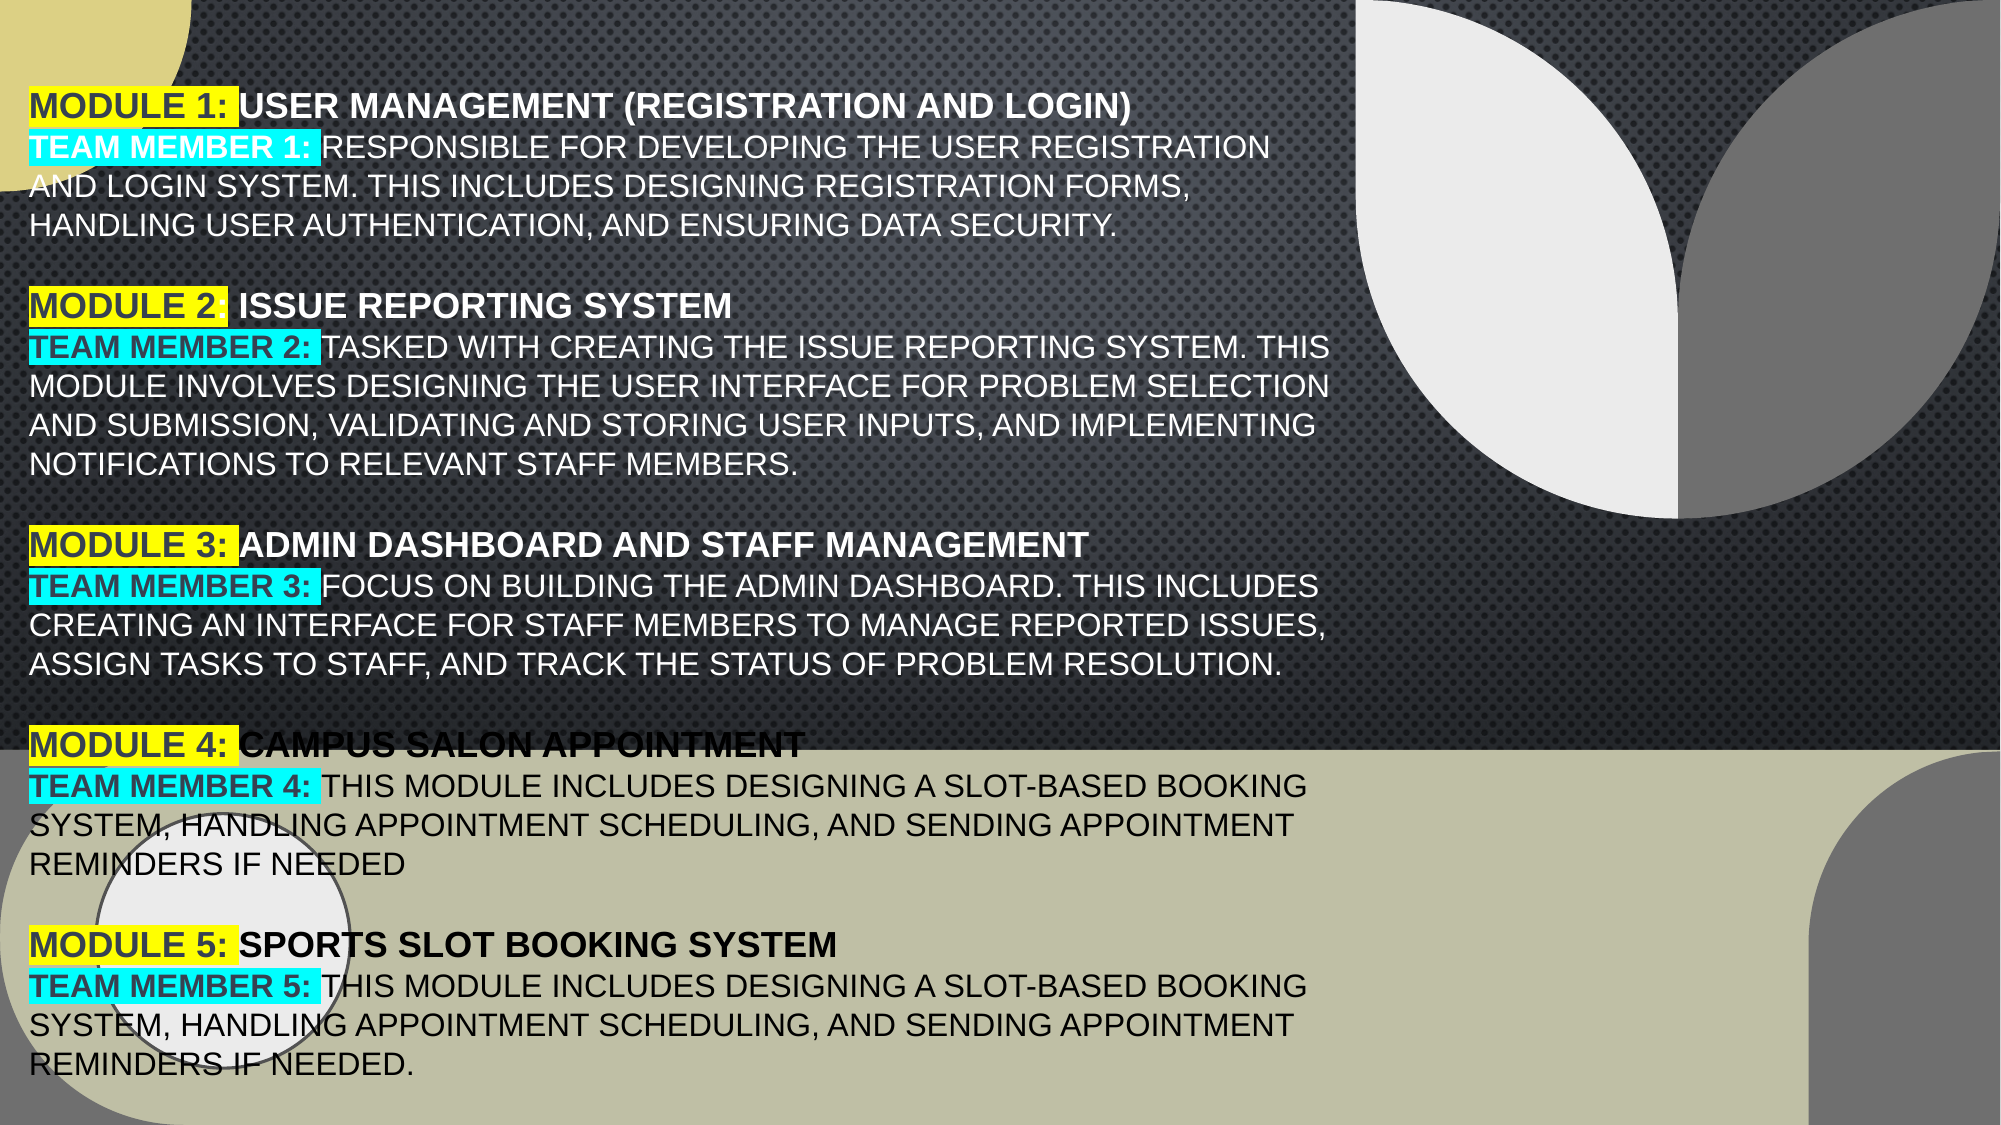

# Module 1: User Management (Registration and Login) Team Member 1: Responsible for developing the user registration and login system. This includes designing registration forms, handling user authentication, and ensuring data security. Module 2: Issue Reporting System Team Member 2: Tasked with creating the issue reporting system. This module involves designing the user interface for problem selection and submission, validating and storing user inputs, and implementing notifications to relevant staff members. Module 3: Admin Dashboard and Staff Management Team Member 3: Focus on building the admin dashboard. This includes creating an interface for staff members to manage reported issues, assign tasks to staff, and track the status of problem resolution. Module 4: Campus Salon Appointment Team Member 4: This module includes designing a slot-based booking system, handling appointment scheduling, and sending appointment reminders if needed Module 5: Sports Slot Booking System Team Member 5: This module includes designing a slot-based booking system, handling appointment scheduling, and sending appointment reminders if needed.